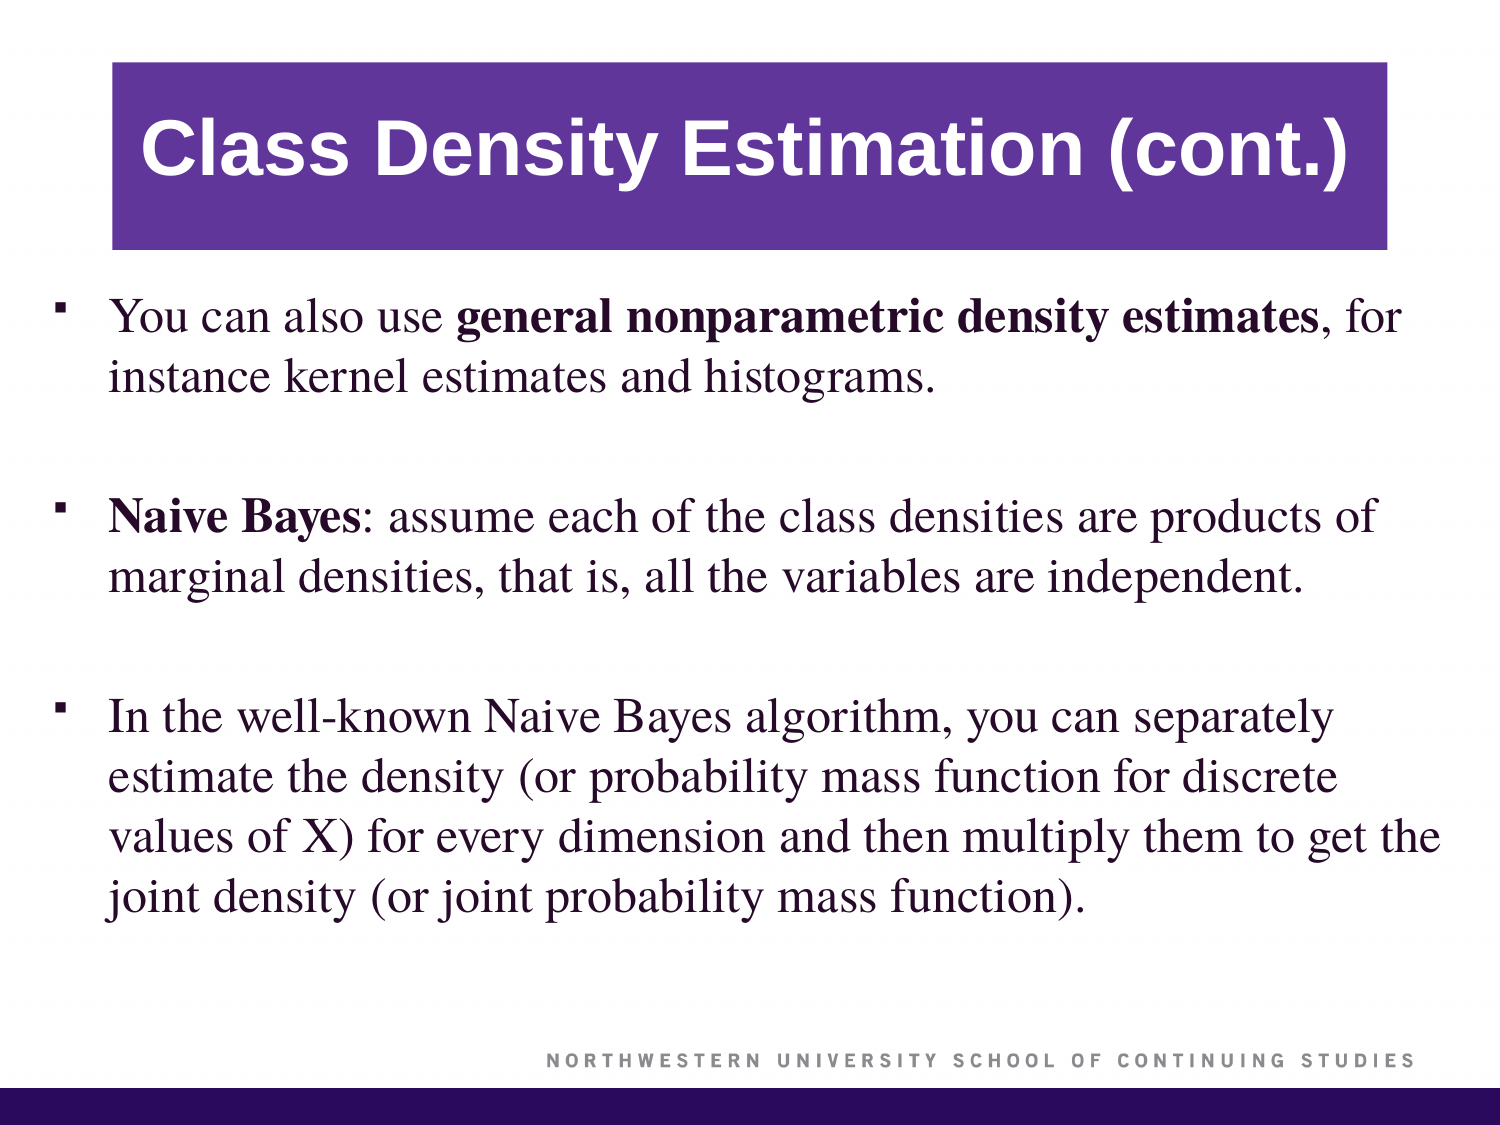

# Class Density Estimation (cont.)
You can also use general nonparametric density estimates, for instance kernel estimates and histograms.

Naive Bayes: assume each of the class densities are products of marginal densities, that is, all the variables are independent.

In the well-known Naive Bayes algorithm, you can separately estimate the density (or probability mass function for discrete values of X) for every dimension and then multiply them to get the joint density (or joint probability mass function).